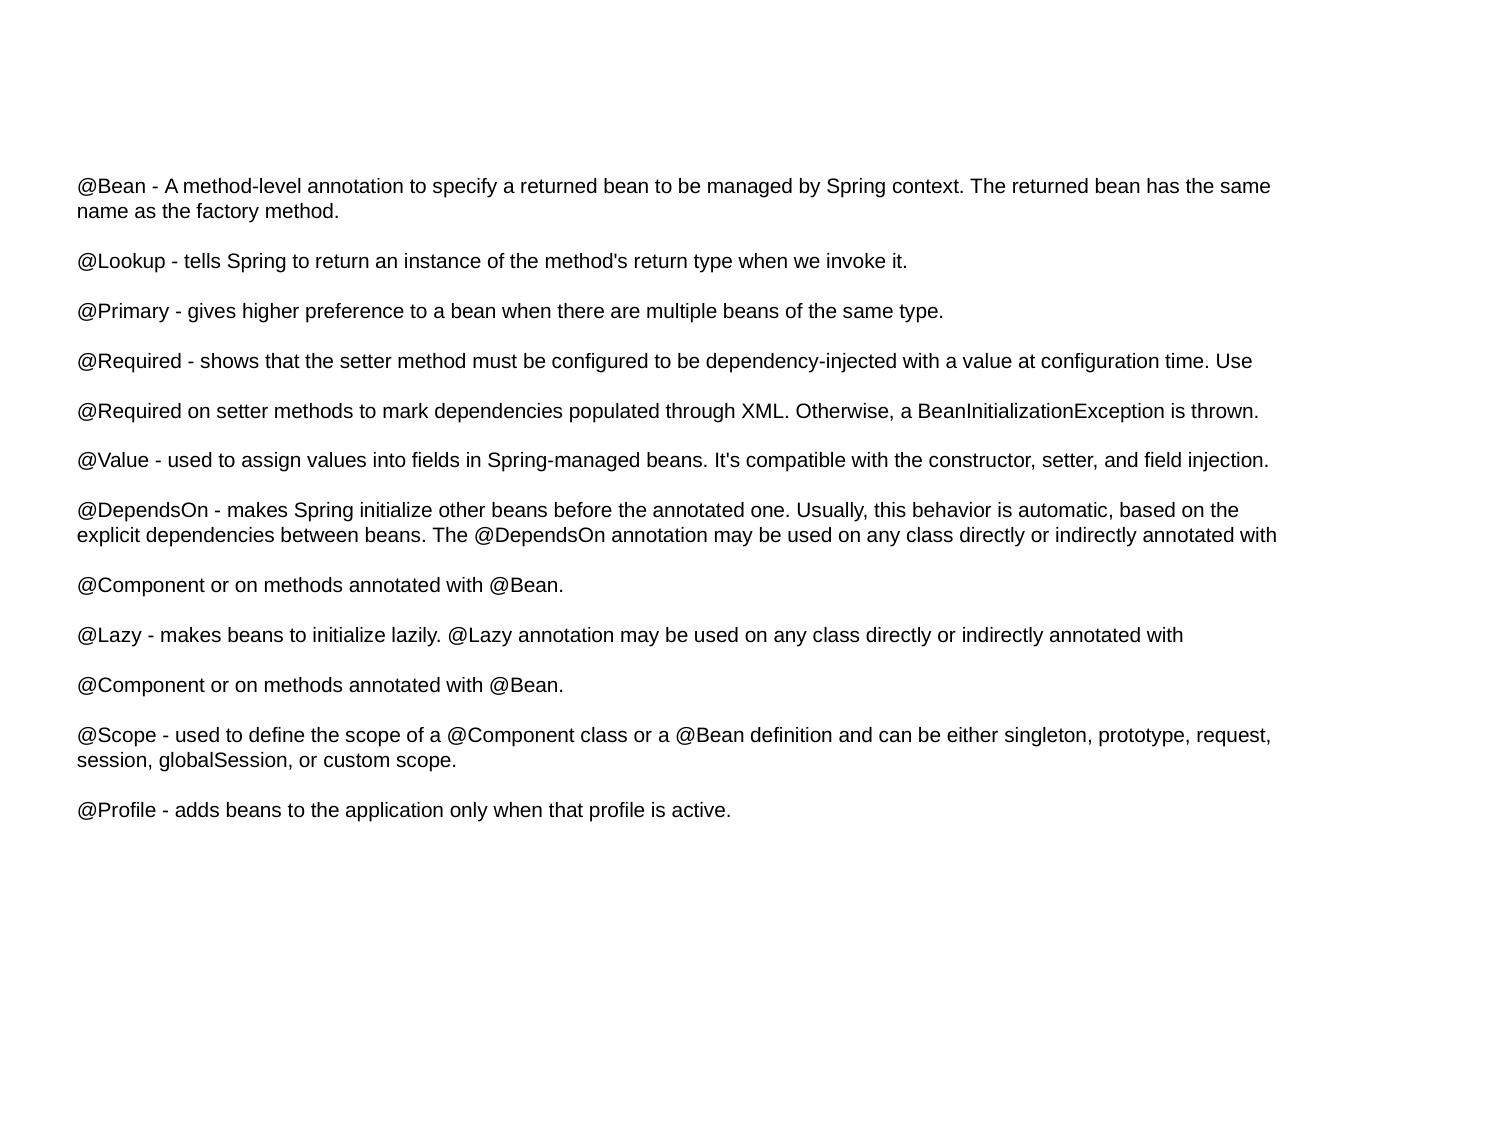

@Bean - A method-level annotation to specify a returned bean to be managed by Spring context. The returned bean has the same name as the factory method.

@Lookup - tells Spring to return an instance of the method's return type when we invoke it.

@Primary - gives higher preference to a bean when there are multiple beans of the same type.

@Required - shows that the setter method must be configured to be dependency-injected with a value at configuration time. Use

@Required on setter methods to mark dependencies populated through XML. Otherwise, a BeanInitializationException is thrown.

@Value - used to assign values into fields in Spring-managed beans. It's compatible with the constructor, setter, and field injection.

@DependsOn - makes Spring initialize other beans before the annotated one. Usually, this behavior is automatic, based on the
explicit dependencies between beans. The @DependsOn annotation may be used on any class directly or indirectly annotated with

@Component or on methods annotated with @Bean.

@Lazy - makes beans to initialize lazily. @Lazy annotation may be used on any class directly or indirectly annotated with

@Component or on methods annotated with @Bean.

@Scope - used to define the scope of a @Component class or a @Bean definition and can be either singleton, prototype, request, session, globalSession, or custom scope.

@Profile - adds beans to the application only when that profile is active.